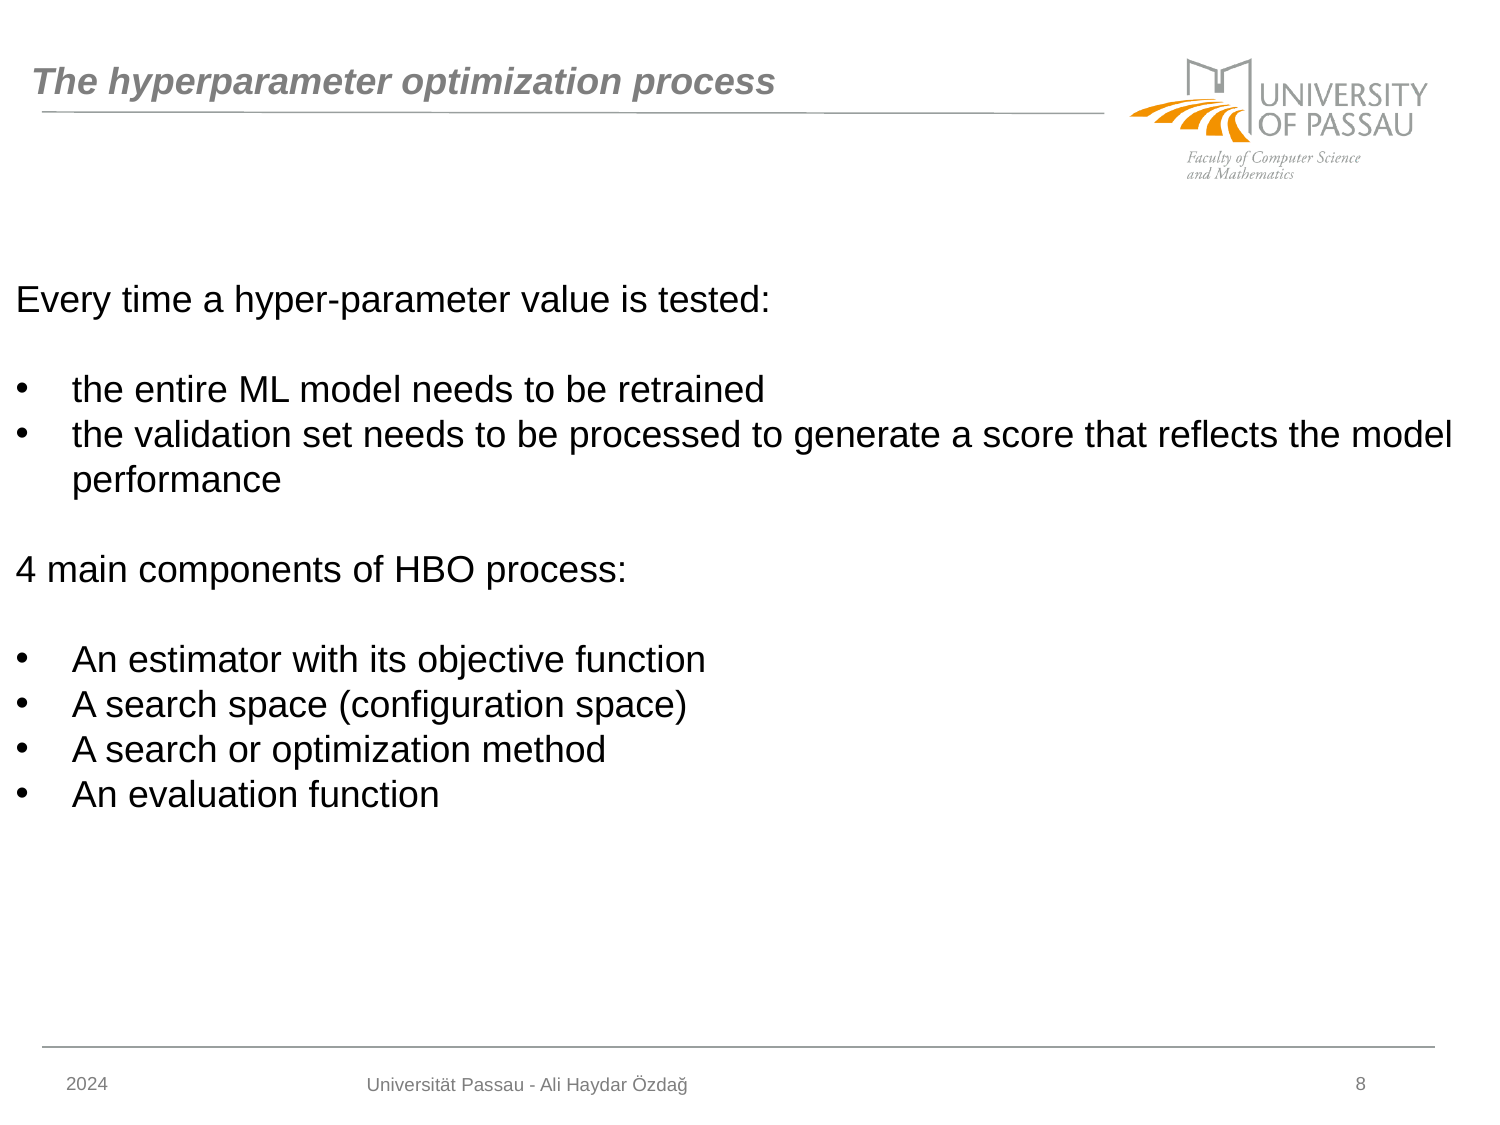

# The hyperparameter optimization process
Every time a hyper-parameter value is tested:

the entire ML model needs to be retrained
the validation set needs to be processed to generate a score that reflects the model performance

4 main components of HBO process:

An estimator with its objective function
A search space (configuration space)
A search or optimization method
An evaluation function

2024
8
Universität Passau - Ali Haydar Özdağ